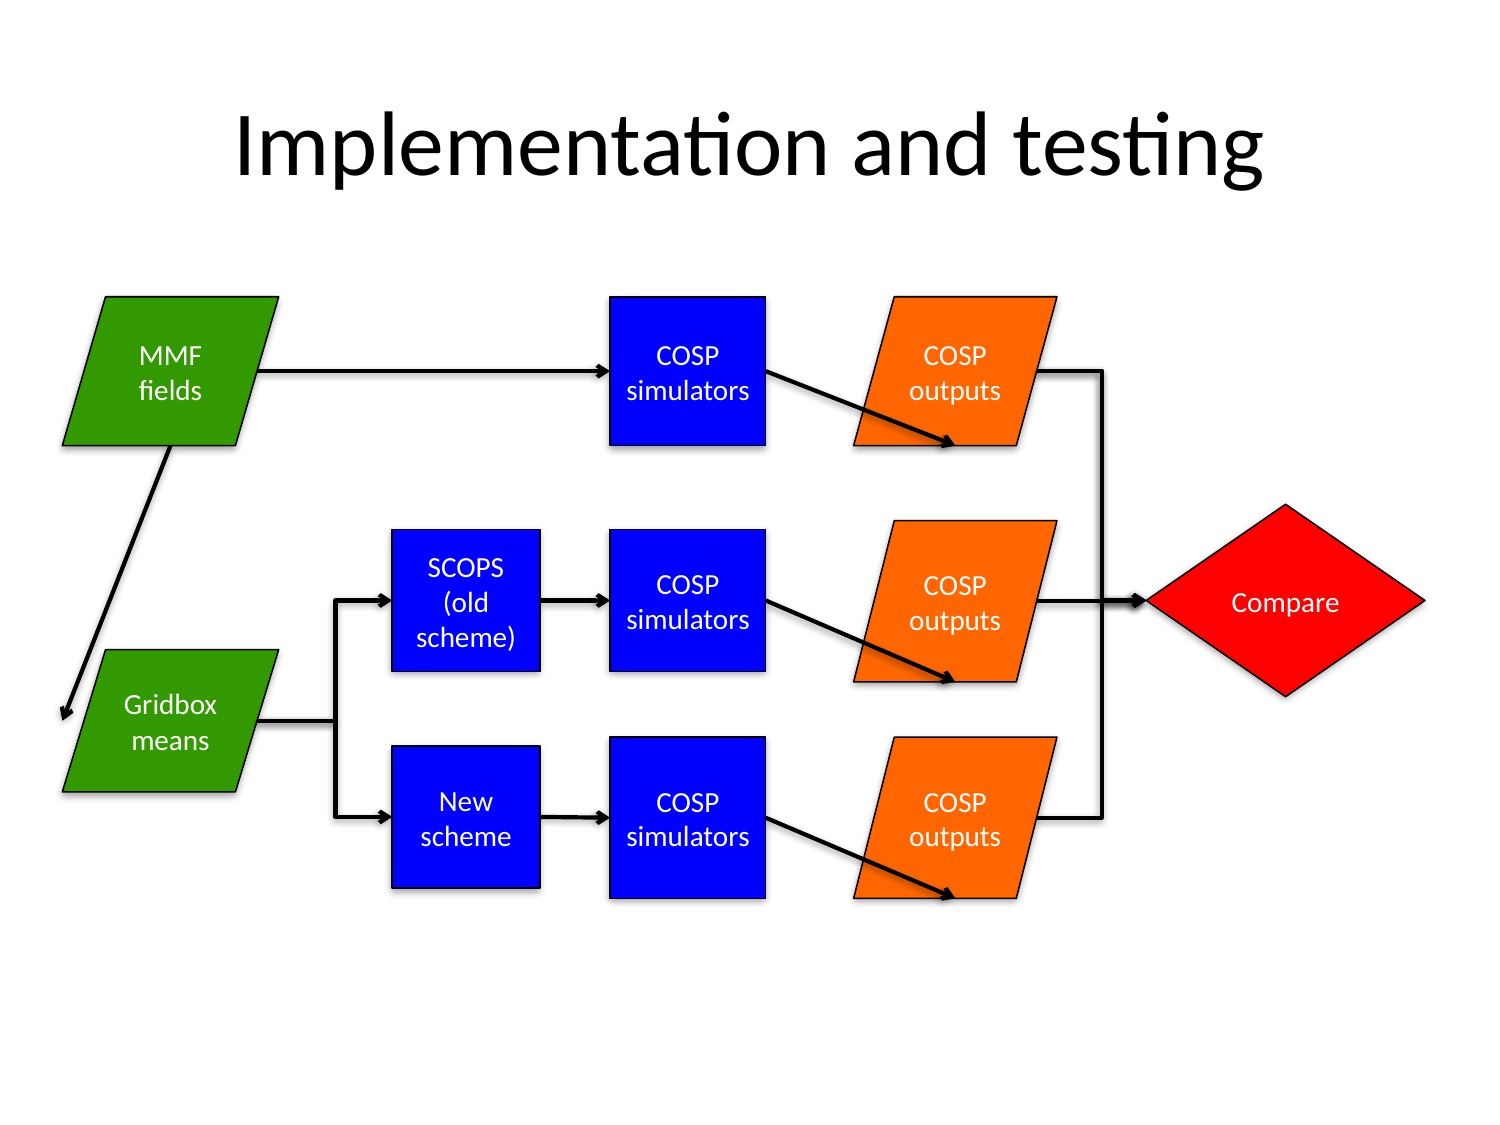

# Implementation and testing
MMF fields
COSP simulators
COSP outputs
Compare
COSP outputs
SCOPS
(old scheme)
COSP simulators
Gridbox means
COSP simulators
COSP outputs
New scheme